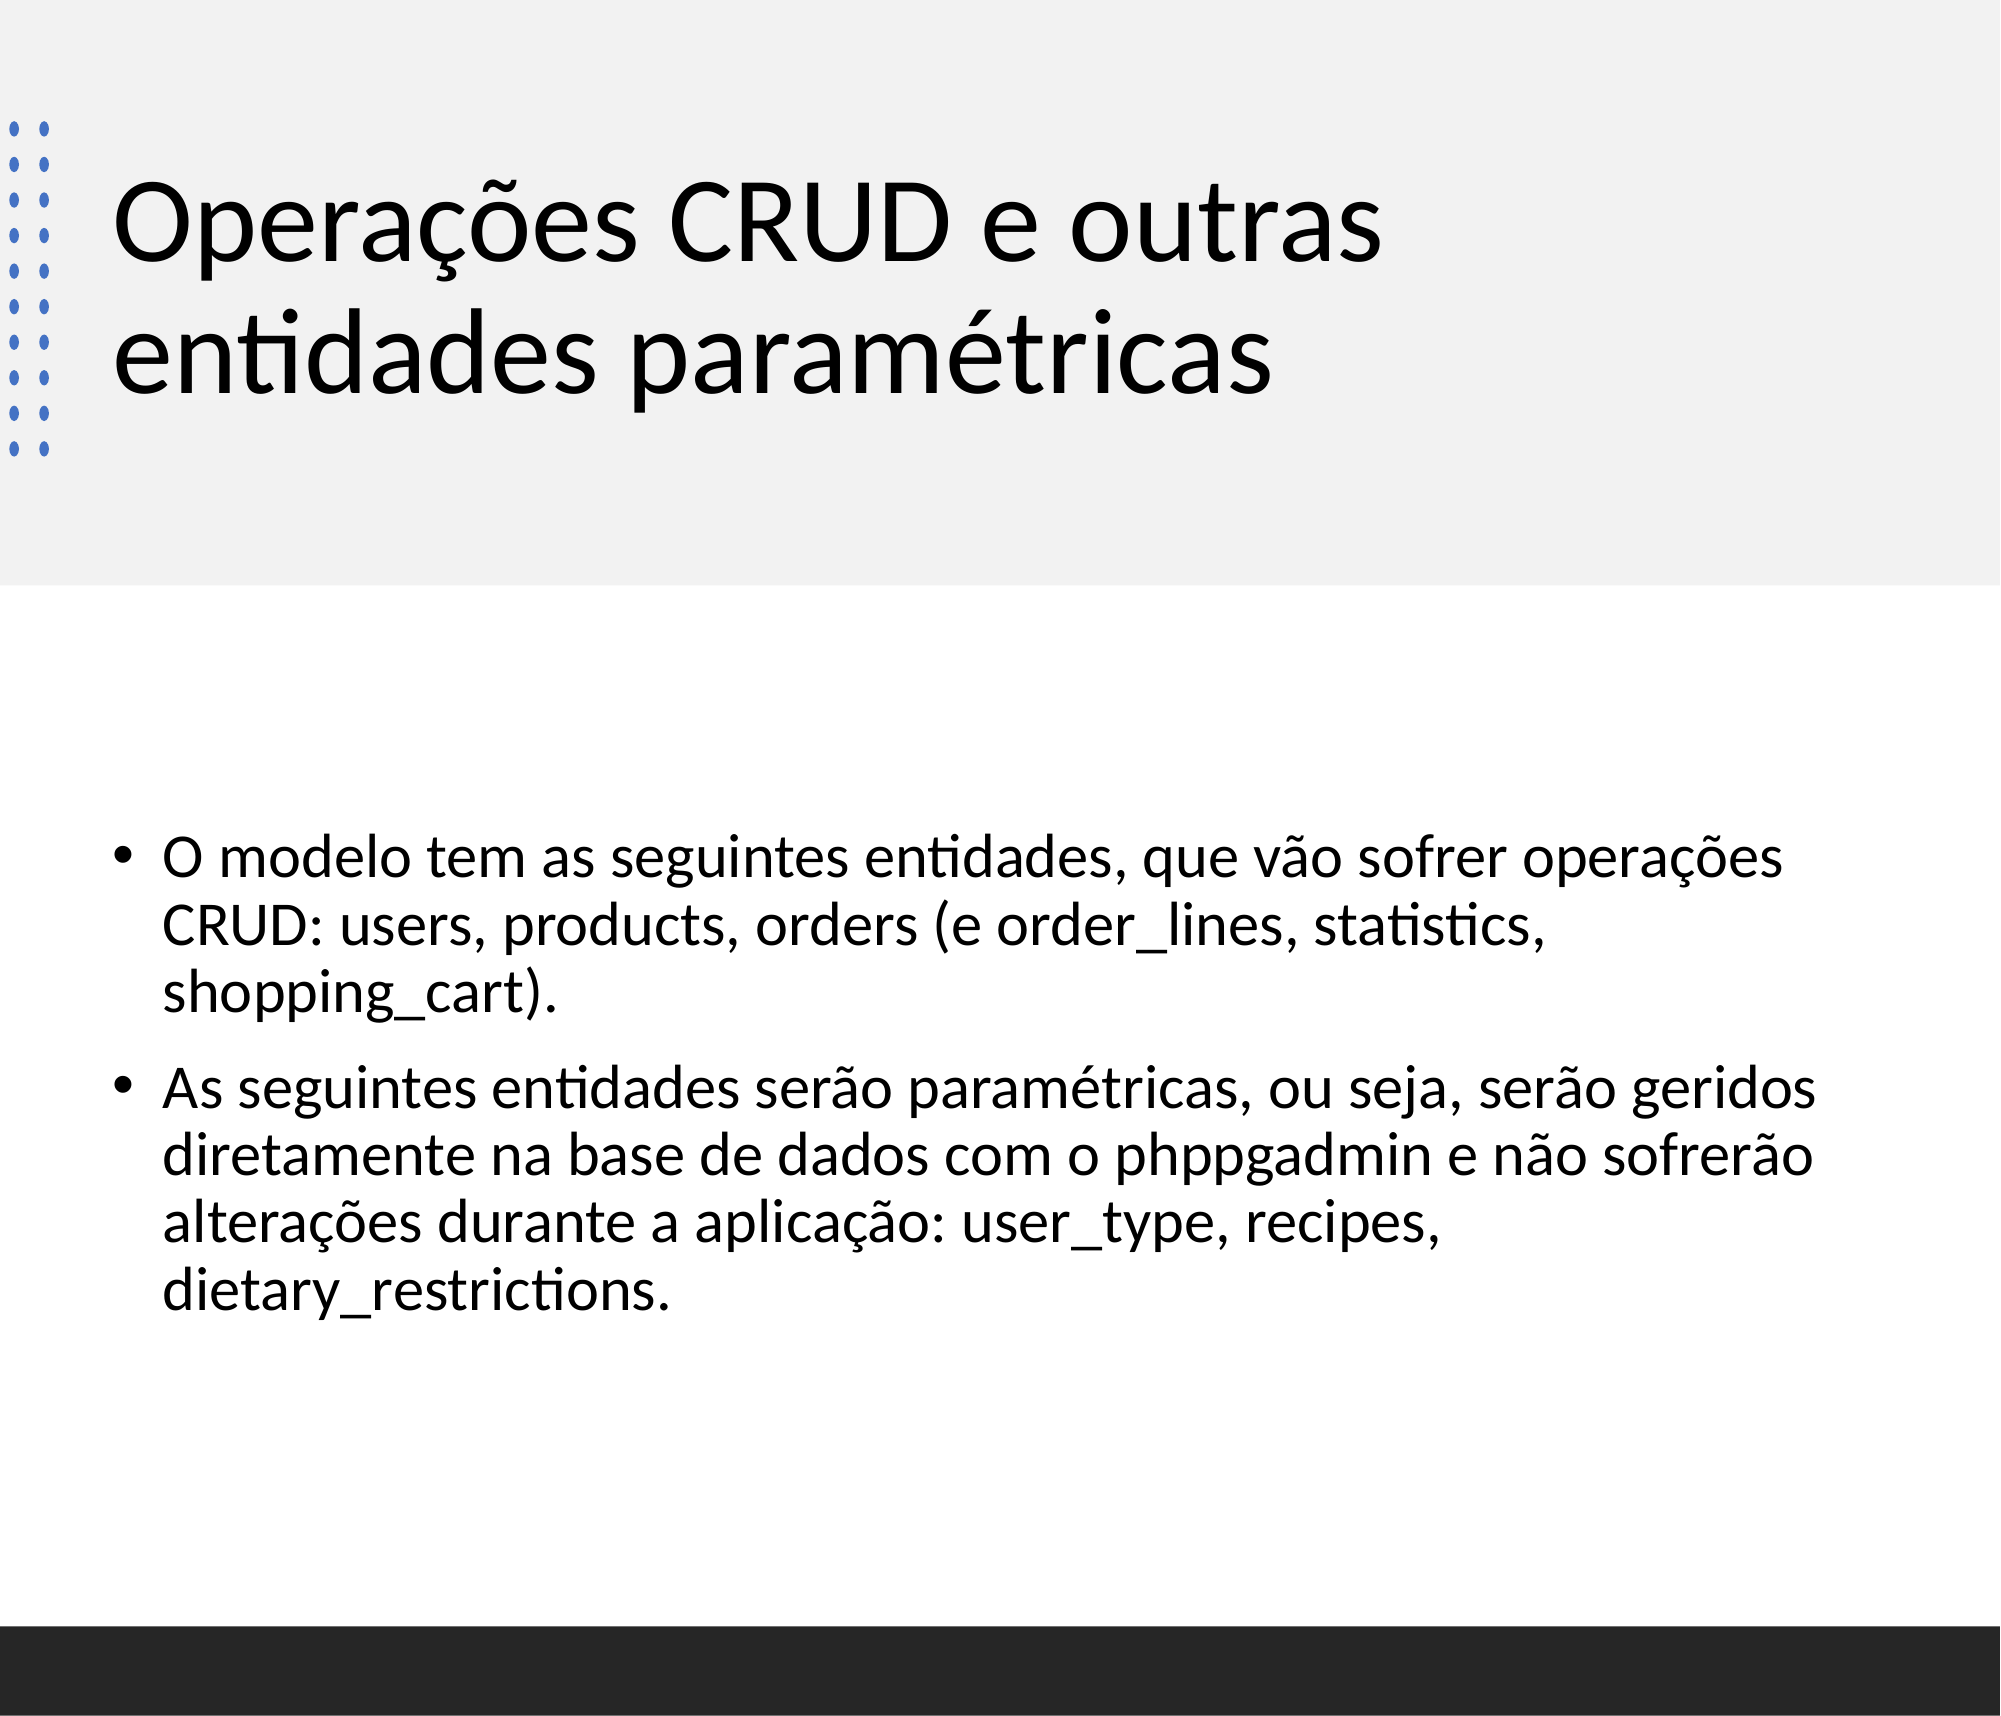

# Operações CRUD e outras entidades paramétricas

O modelo tem as seguintes entidades, que vão sofrer operações CRUD: users, products, orders (e order_lines, statistics, shopping_cart).
As seguintes entidades serão paramétricas, ou seja, serão geridos diretamente na base de dados com o phppgadmin e não sofrerão alterações durante a aplicação: user_type, recipes, dietary_restrictions.